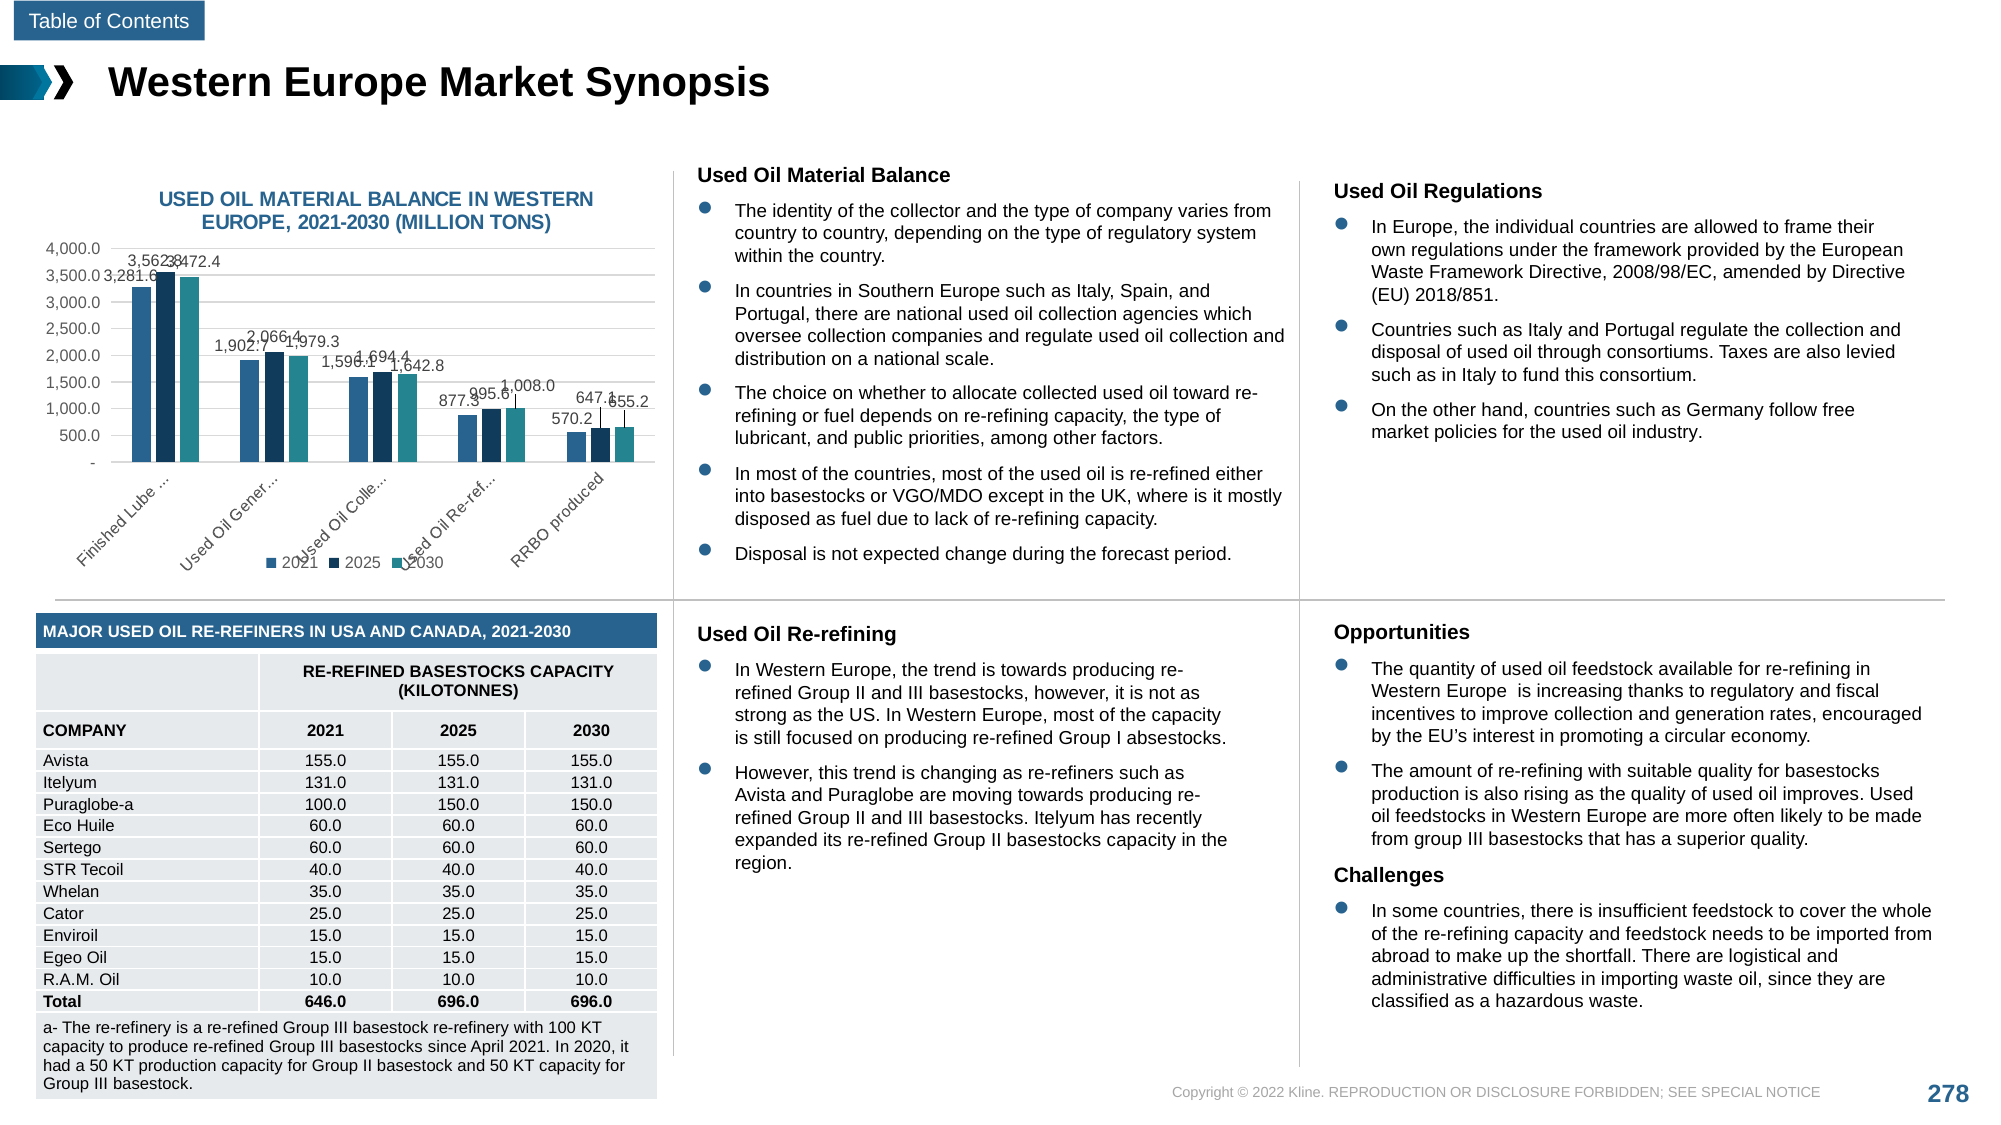

# Western Europe Market Synopsis
Used Oil Material Balance
The identity of the collector and the type of company varies from country to country, depending on the type of regulatory system within the country.
In countries in Southern Europe such as Italy, Spain, and Portugal, there are national used oil collection agencies which oversee collection companies and regulate used oil collection and distribution on a national scale.
The choice on whether to allocate collected used oil toward re-refining or fuel depends on re-refining capacity, the type of lubricant, and public priorities, among other factors.
In most of the countries, most of the used oil is re-refined either into basestocks or VGO/MDO except in the UK, where is it mostly disposed as fuel due to lack of re-refining capacity.
Disposal is not expected change during the forecast period.
Used Oil Regulations
In Europe, the individual countries are allowed to frame their own regulations under the framework provided by the European Waste Framework Directive, 2008/98/EC, amended by Directive (EU) 2018/851.
Countries such as Italy and Portugal regulate the collection and disposal of used oil through consortiums. Taxes are also levied such as in Italy to fund this consortium.
On the other hand, countries such as Germany follow free market policies for the used oil industry.

### Chart: USED OIL MATERIAL BALANCE IN WESTERN EUROPE, 2021-2030 (MILLION TONS)

| Category | 2021 | 2025 | 2030 |
|---|---|---|---|
| Finished Lube Demand | 3281.6 | 3562.8 | 3472.4 |
| Used Oil Generated | 1902.7 | 2066.4 | 1979.3 |
| Used Oil Collected | 1596.1 | 1694.4 | 1642.8 |
| Used Oil Re-refined | 877.3 | 995.6 | 1008.0 |
| RRBO produced | 570.2 | 647.1 | 655.2 |
Opportunities
The quantity of used oil feedstock available for re-refining in Western Europe  is increasing thanks to regulatory and fiscal incentives to improve collection and generation rates, encouraged by the EU’s interest in promoting a circular economy.
The amount of re-refining with suitable quality for basestocks production is also rising as the quality of used oil improves. Used oil feedstocks in Western Europe are more often likely to be made from group III basestocks that has a superior quality.
Challenges
In some countries, there is insufficient feedstock to cover the whole of the re-refining capacity and feedstock needs to be imported from abroad to make up the shortfall. There are logistical and administrative difficulties in importing waste oil, since they are classified as a hazardous waste.
| MAJOR USED OIL RE-REFINERS IN USA AND CANADA, 2021-2030 |  |  |  |
| --- | --- | --- | --- |
|  | RE-REFINED BASESTOCKS CAPACITY (KILOTONNES) |  |  |
| COMPANY | 2021 | 2025 | 2030 |
| Avista | 155.0 | 155.0 | 155.0 |
| Itelyum | 131.0 | 131.0 | 131.0 |
| Puraglobe-a | 100.0 | 150.0 | 150.0 |
| Eco Huile | 60.0 | 60.0 | 60.0 |
| Sertego | 60.0 | 60.0 | 60.0 |
| STR Tecoil | 40.0 | 40.0 | 40.0 |
| Whelan | 35.0 | 35.0 | 35.0 |
| Cator | 25.0 | 25.0 | 25.0 |
| Enviroil | 15.0 | 15.0 | 15.0 |
| Egeo Oil | 15.0 | 15.0 | 15.0 |
| R.A.M. Oil | 10.0 | 10.0 | 10.0 |
| Total | 646.0 | 696.0 | 696.0 |
| a- The re-refinery is a re-refined Group III basestock re-refinery with 100 KT capacity to produce re-refined Group III basestocks since April 2021. In 2020, it had a 50 KT production capacity for Group II basestock and 50 KT capacity for Group III basestock. |  |  |  |
Used Oil Re-refining
In Western Europe, the trend is towards producing re-refined Group II and III basestocks, however, it is not as strong as the US. In Western Europe, most of the capacity is still focused on producing re-refined Group I absestocks.
However, this trend is changing as re-refiners such as Avista and Puraglobe are moving towards producing re-refined Group II and III basestocks. Itelyum has recently expanded its re-refined Group II basestocks capacity in the region.